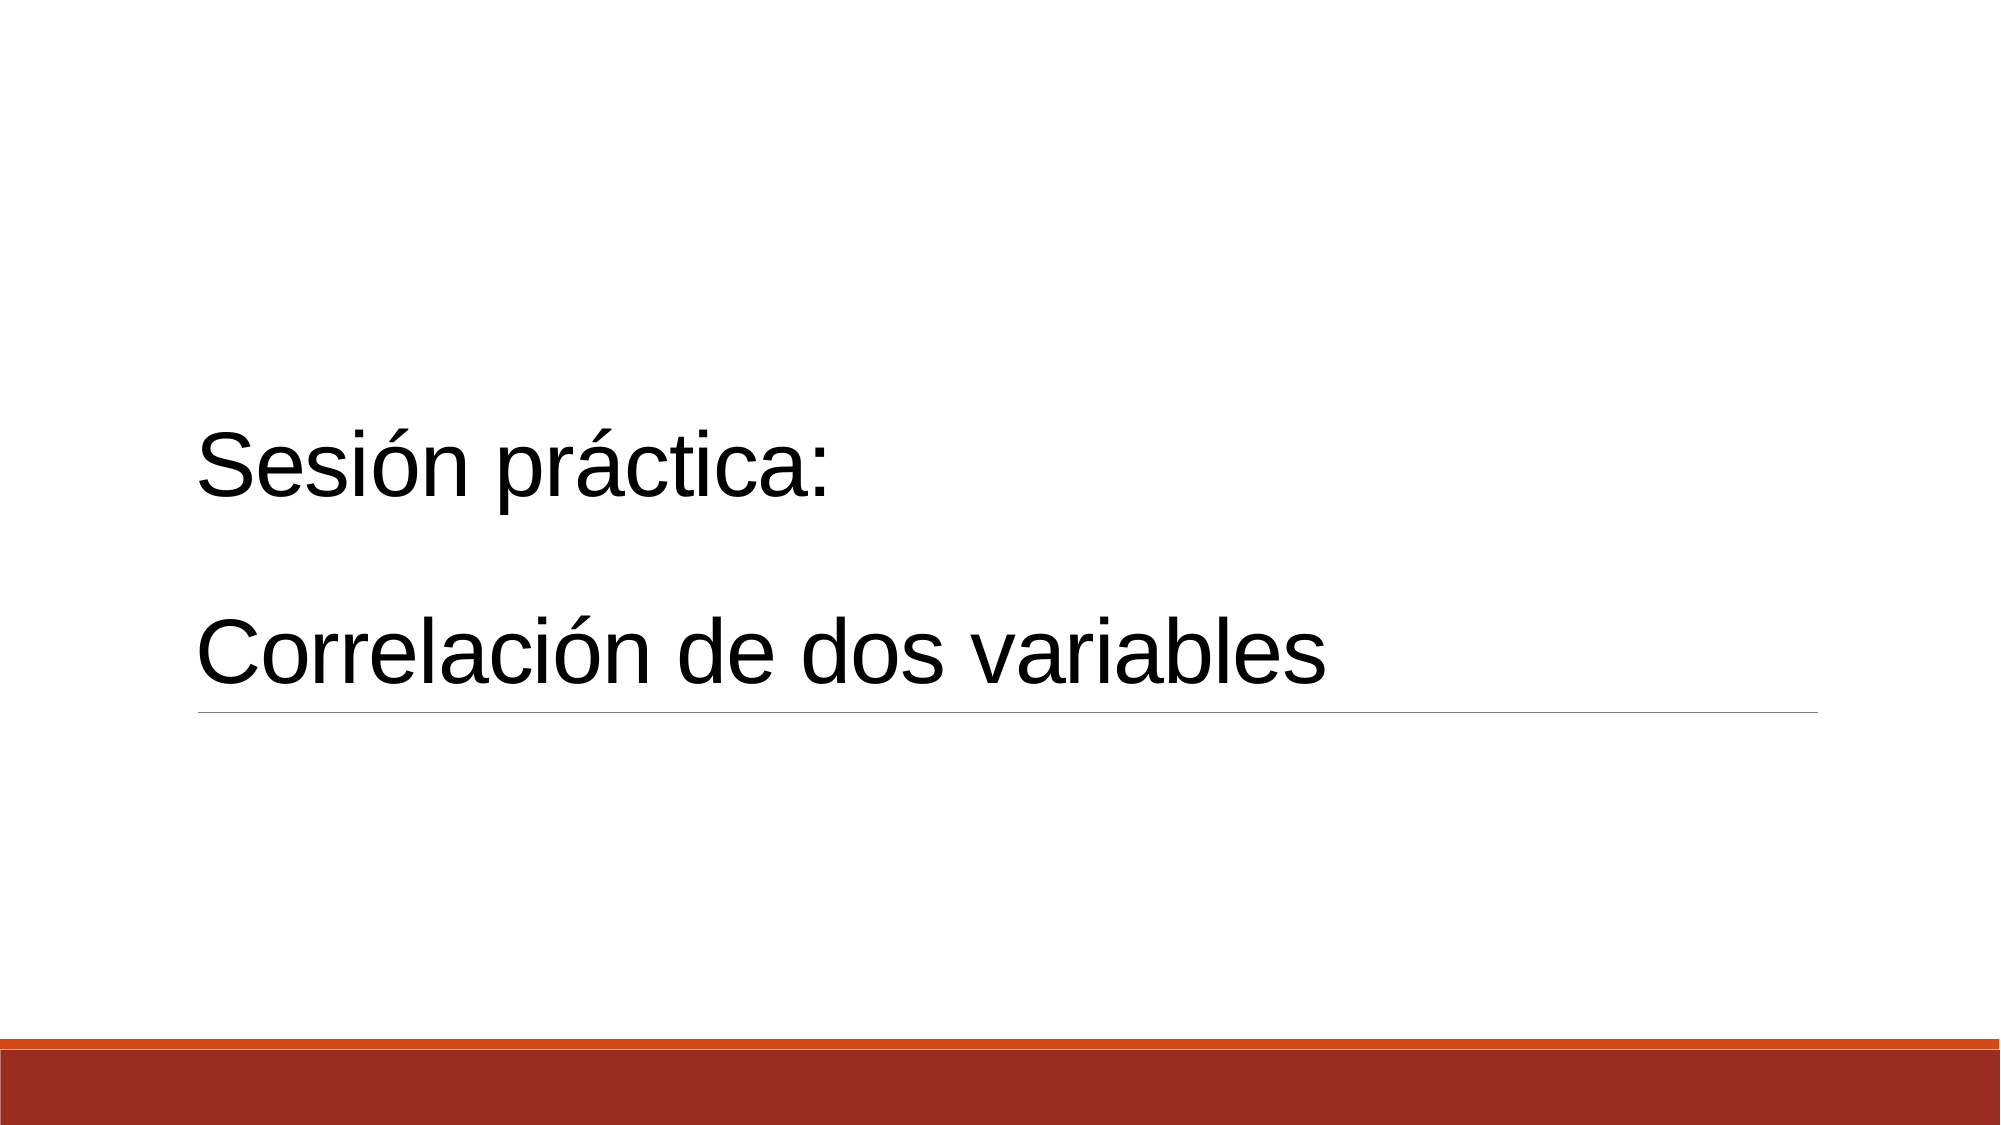

# Sesión práctica: Correlación de dos variables